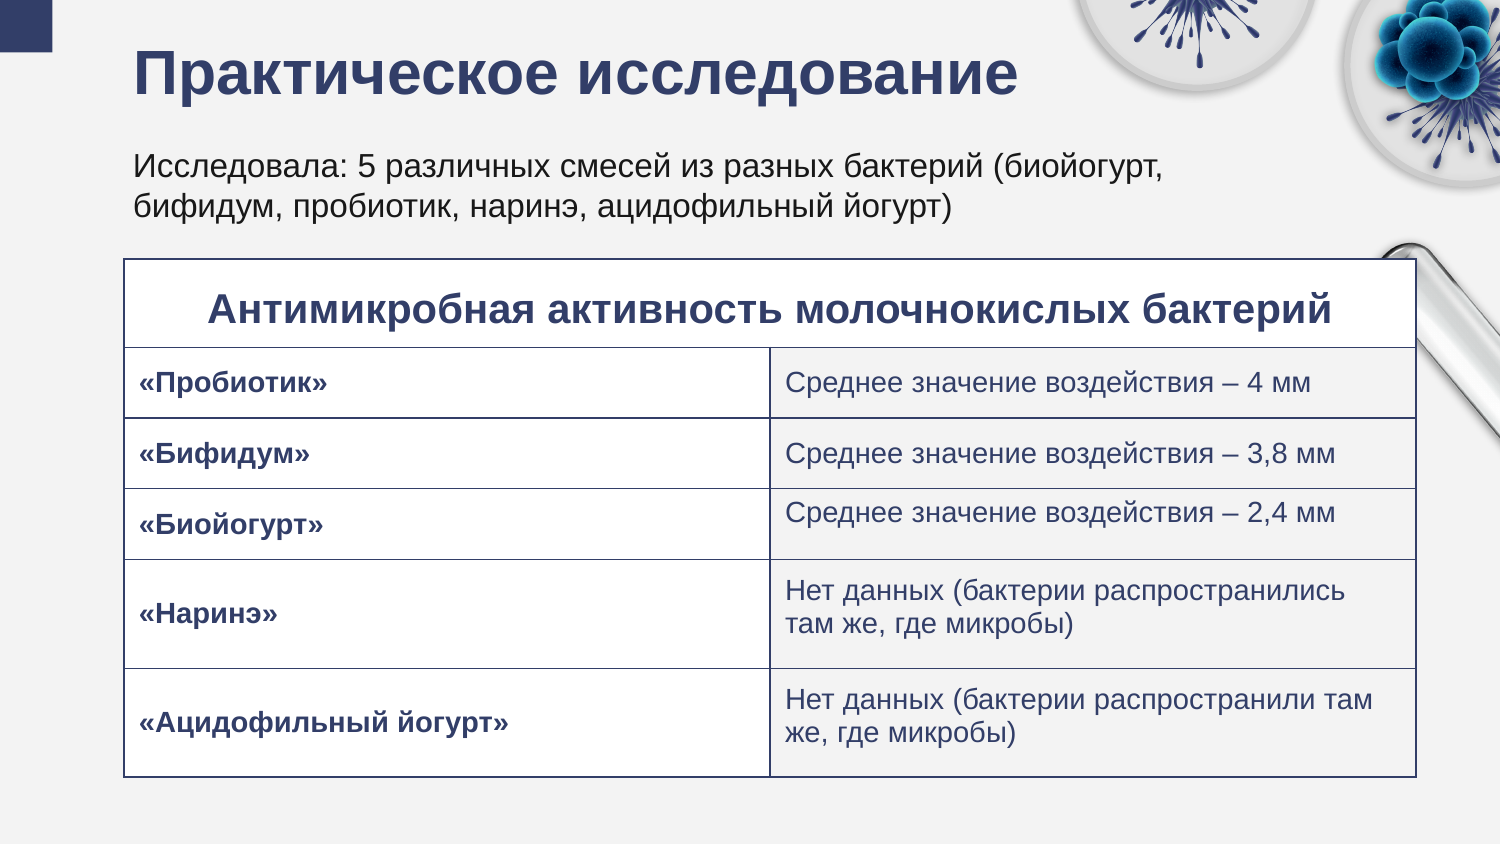

# Практическое исследование
Исследовала: 5 различных смесей из разных бактерий (биойогурт, бифидум, пробиотик, наринэ, ацидофильный йогурт)
| Антимикробная активность молочнокислых бактерий |  |
| --- | --- |
| «Пробиотик» | Среднее значение воздействия – 4 мм |
| «Бифидум» | Среднее значение воздействия – 3,8 мм |
| «Биойогурт» | Среднее значение воздействия – 2,4 мм |
| «Наринэ» | Нет данных (бактерии распространились там же, где микробы) |
| «Ацидофильный йогурт» | Нет данных (бактерии распространили там же, где микробы) |